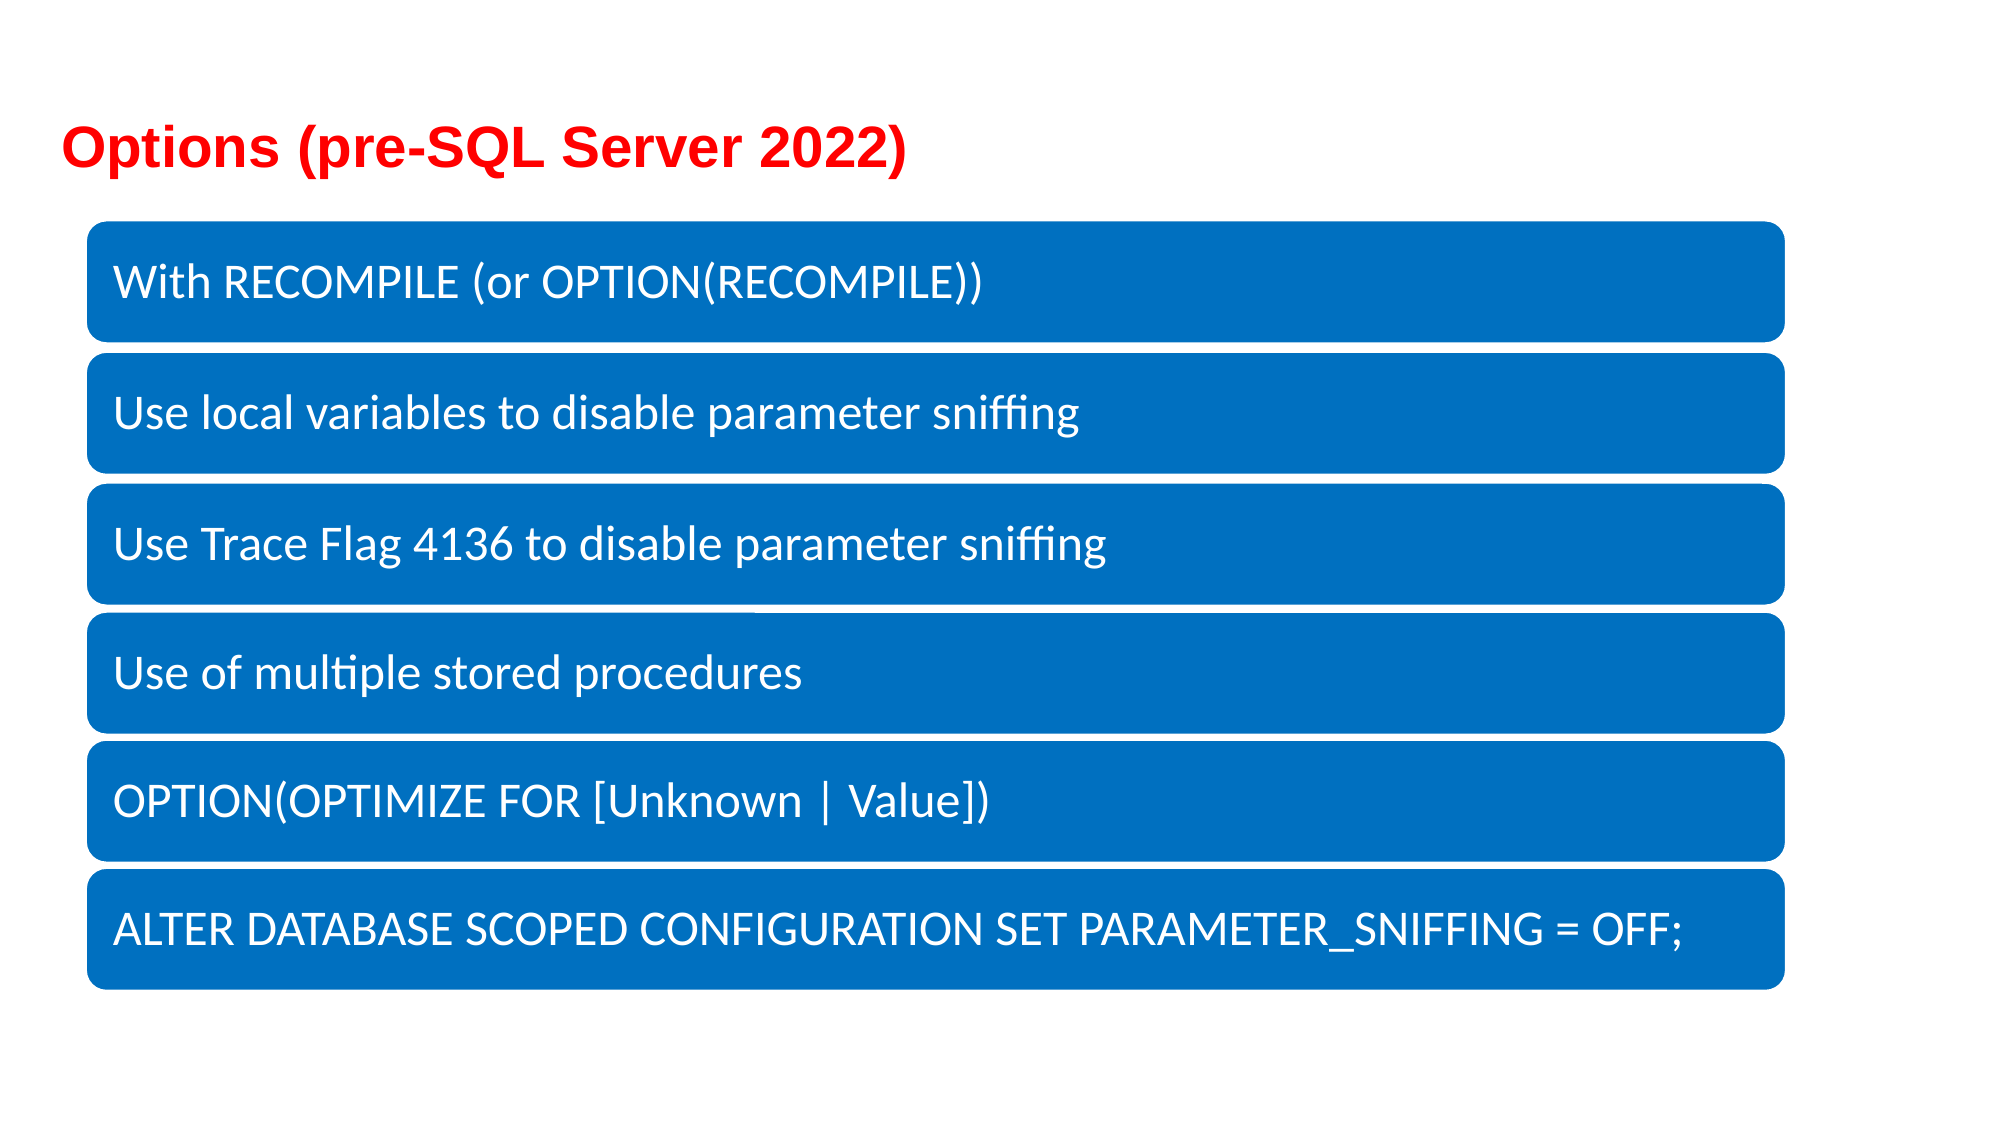

Options (pre-SQL Server 2022)
With RECOMPILE (or OPTION(RECOMPILE))
Use local variables to disable parameter sniffing
Use of multiple stored procedures
Use Trace Flag 4136 to disable parameter sniffing
OPTION(OPTIMIZE FOR [Unknown | Value])
ALTER DATABASE SCOPED CONFIGURATION SET PARAMETER_SNIFFING = OFF;